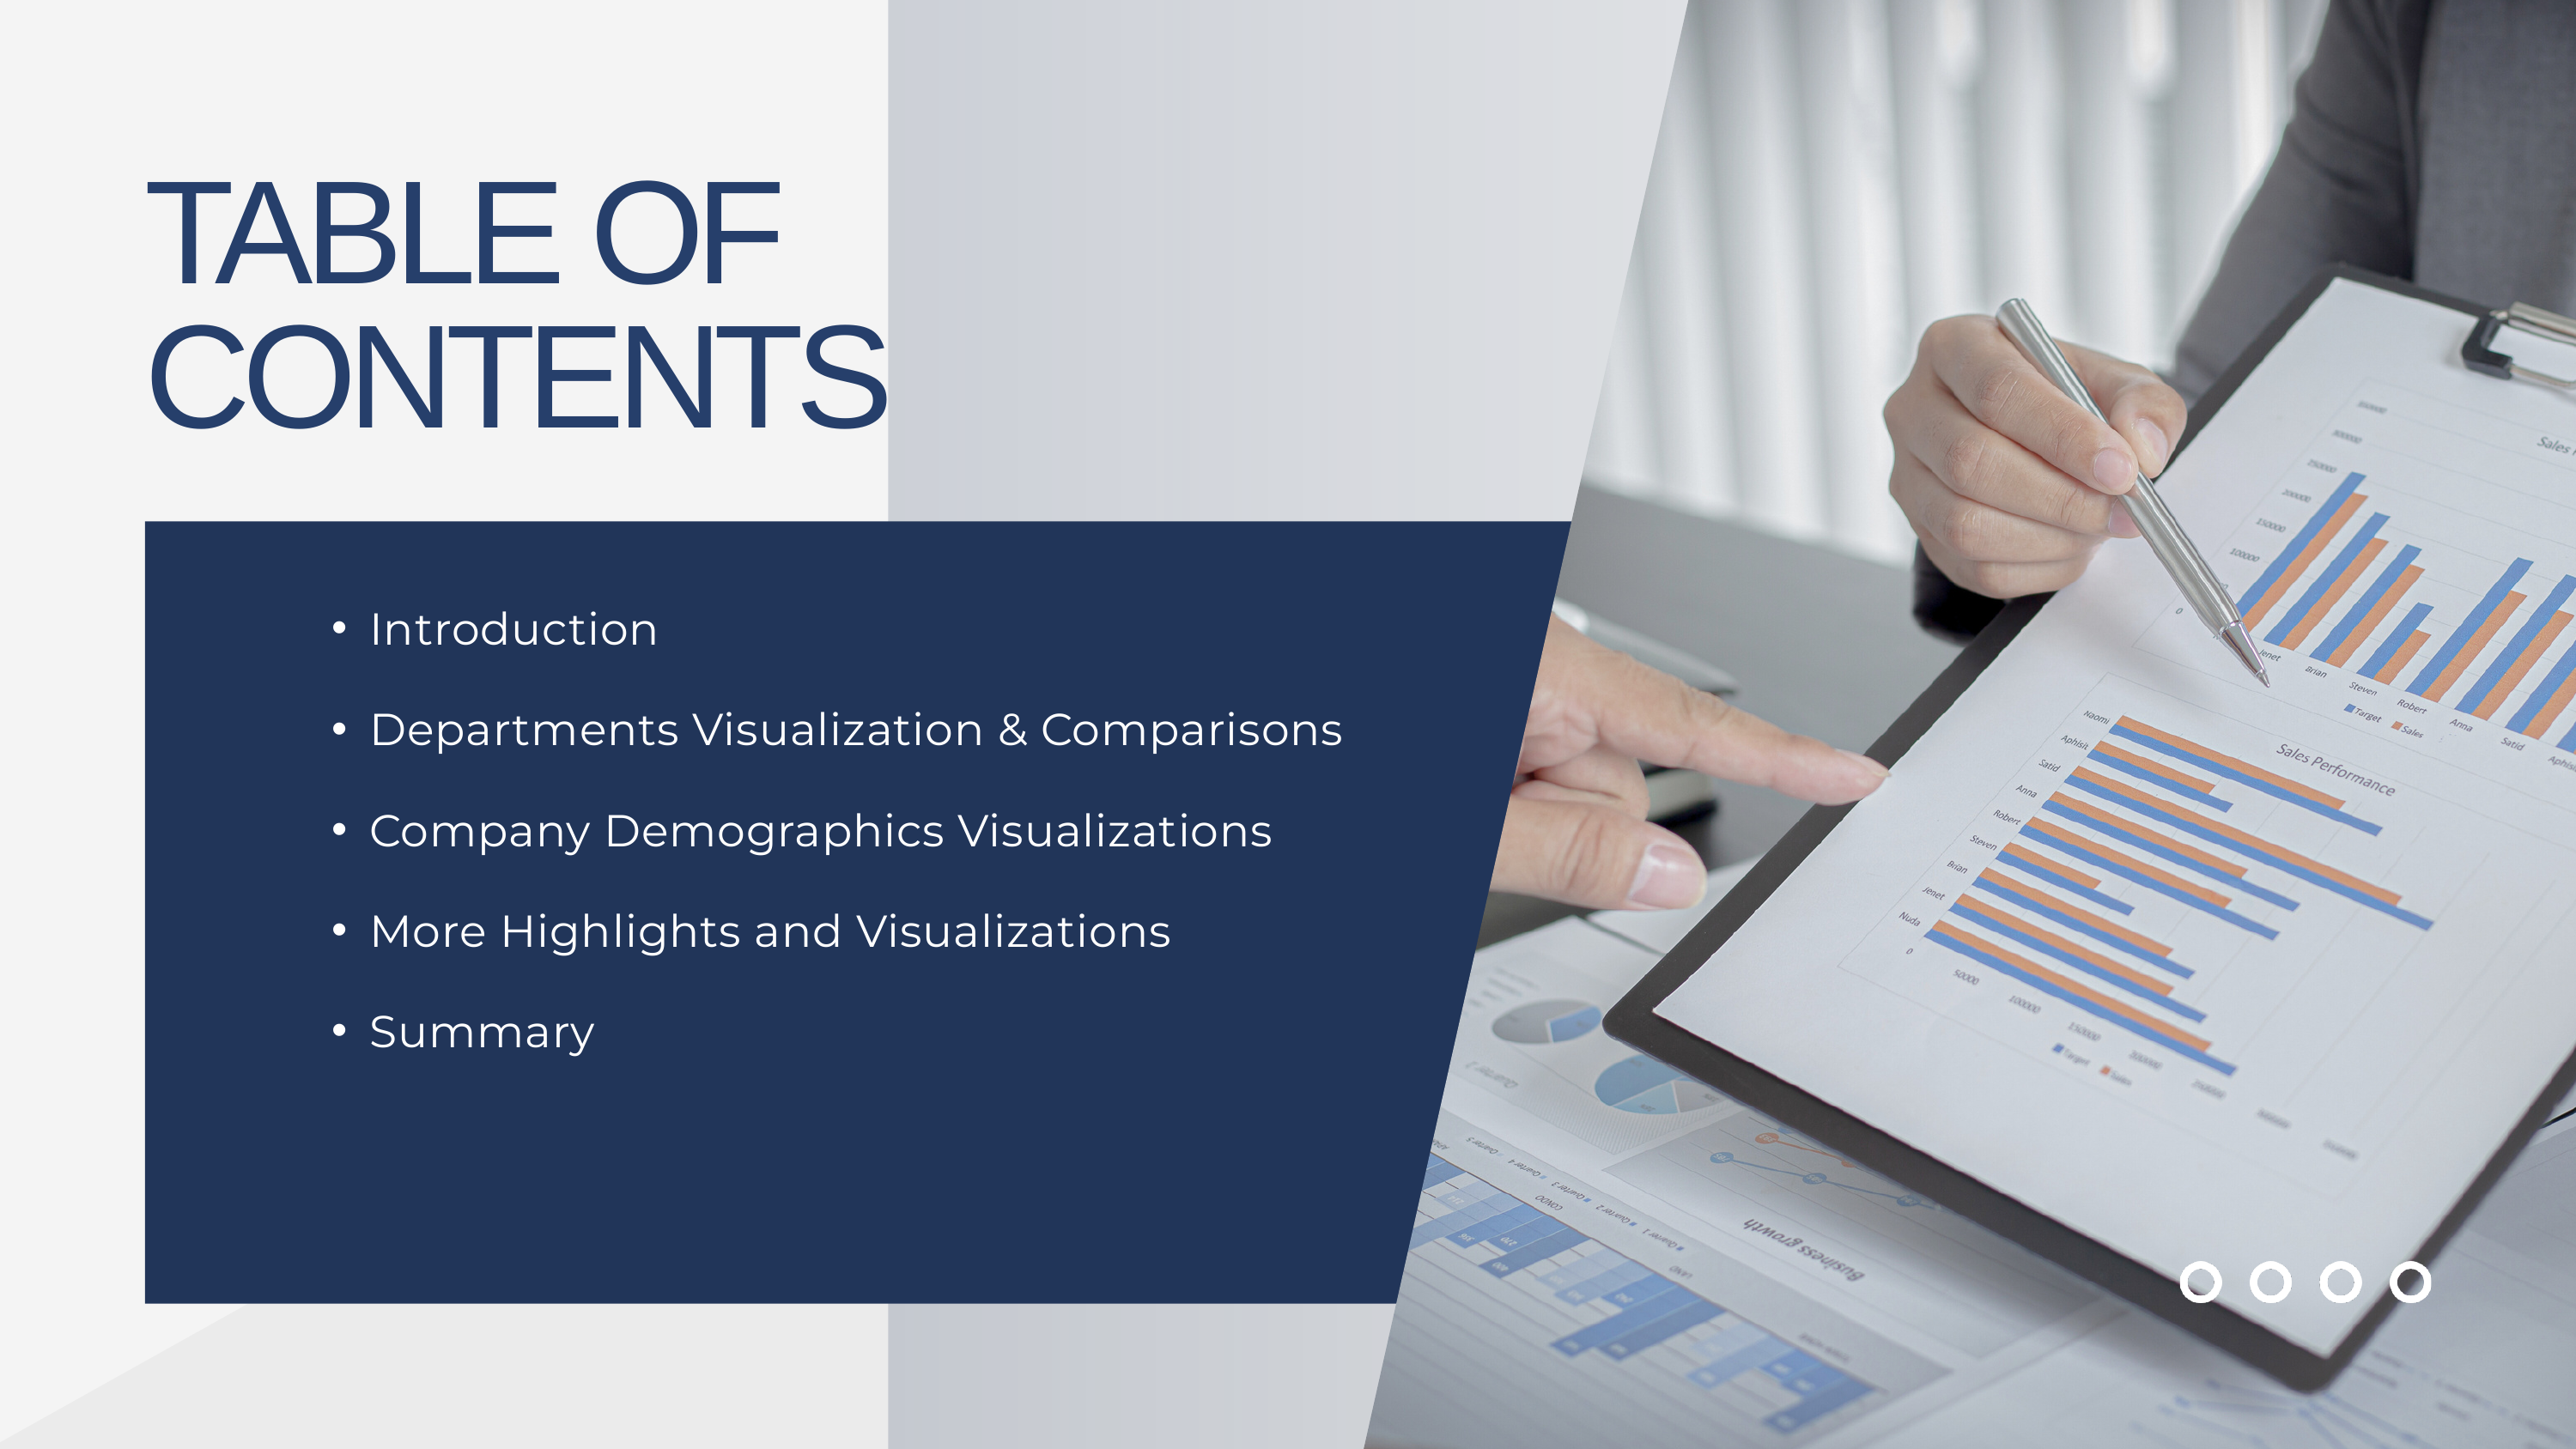

TABLE OF CONTENTS

Introduction
Departments Visualization & Comparisons
Company Demographics Visualizations
More Highlights and Visualizations
Summary